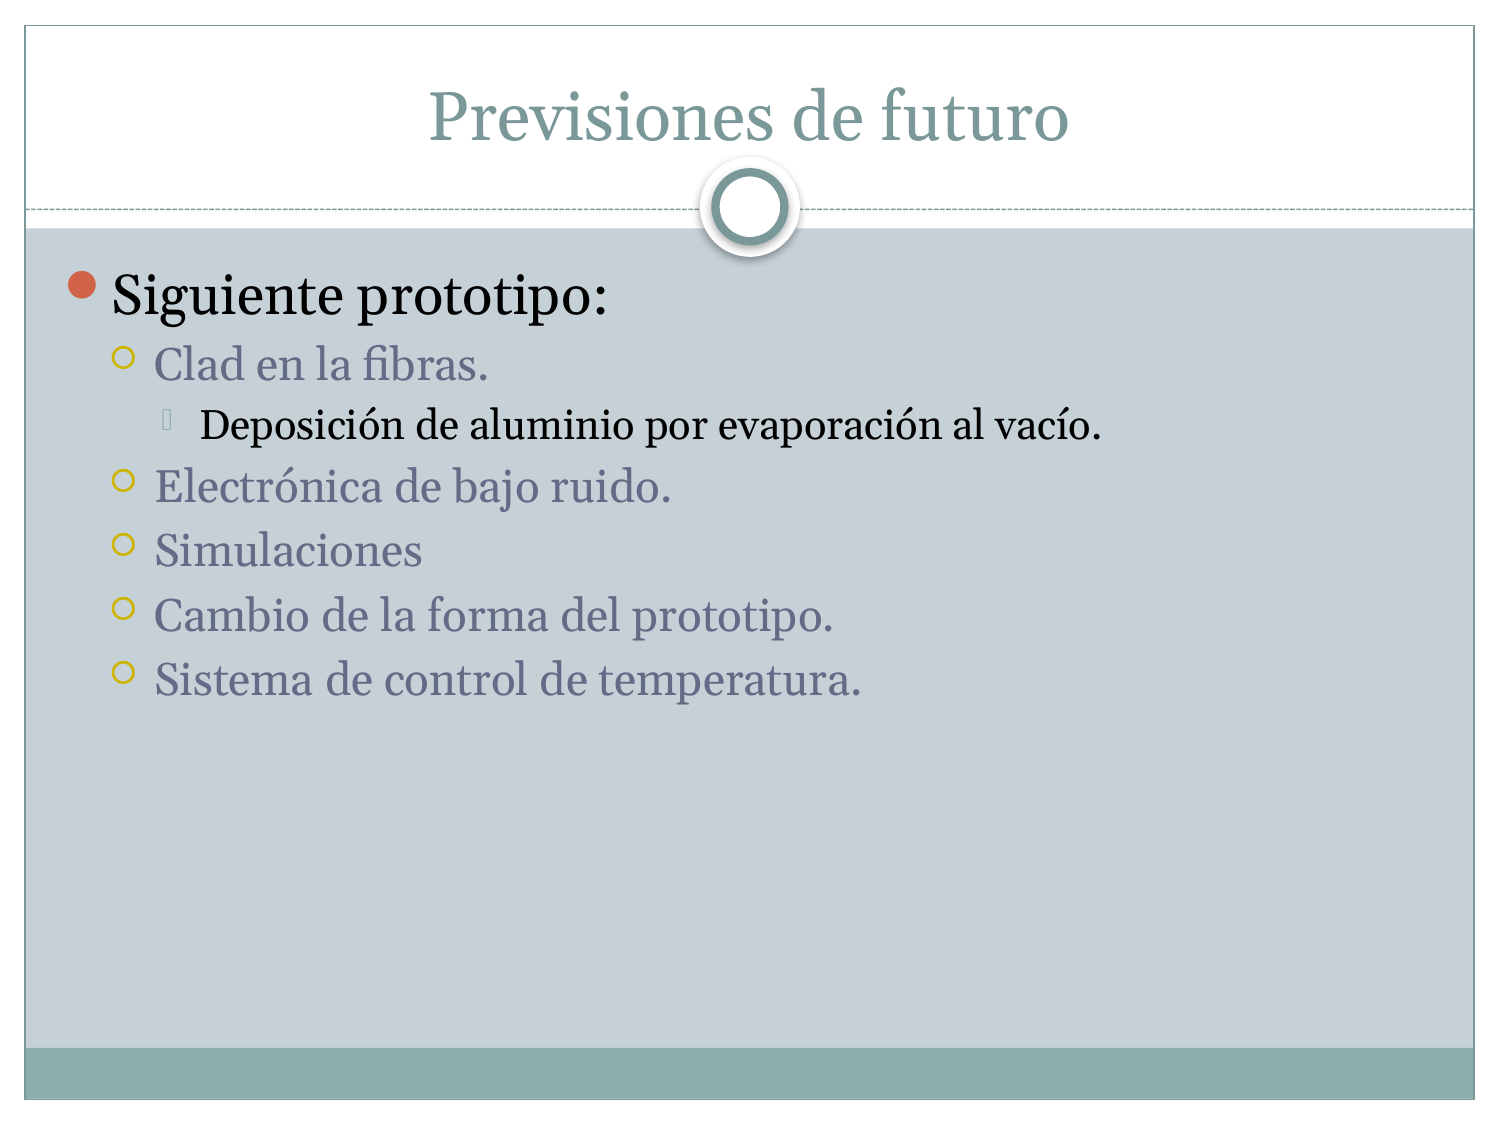

# Previsiones de futuro
Siguiente prototipo:
Clad en la fibras.
Deposición de aluminio por evaporación al vacío.
Electrónica de bajo ruido.
Simulaciones
Cambio de la forma del prototipo.
Sistema de control de temperatura.